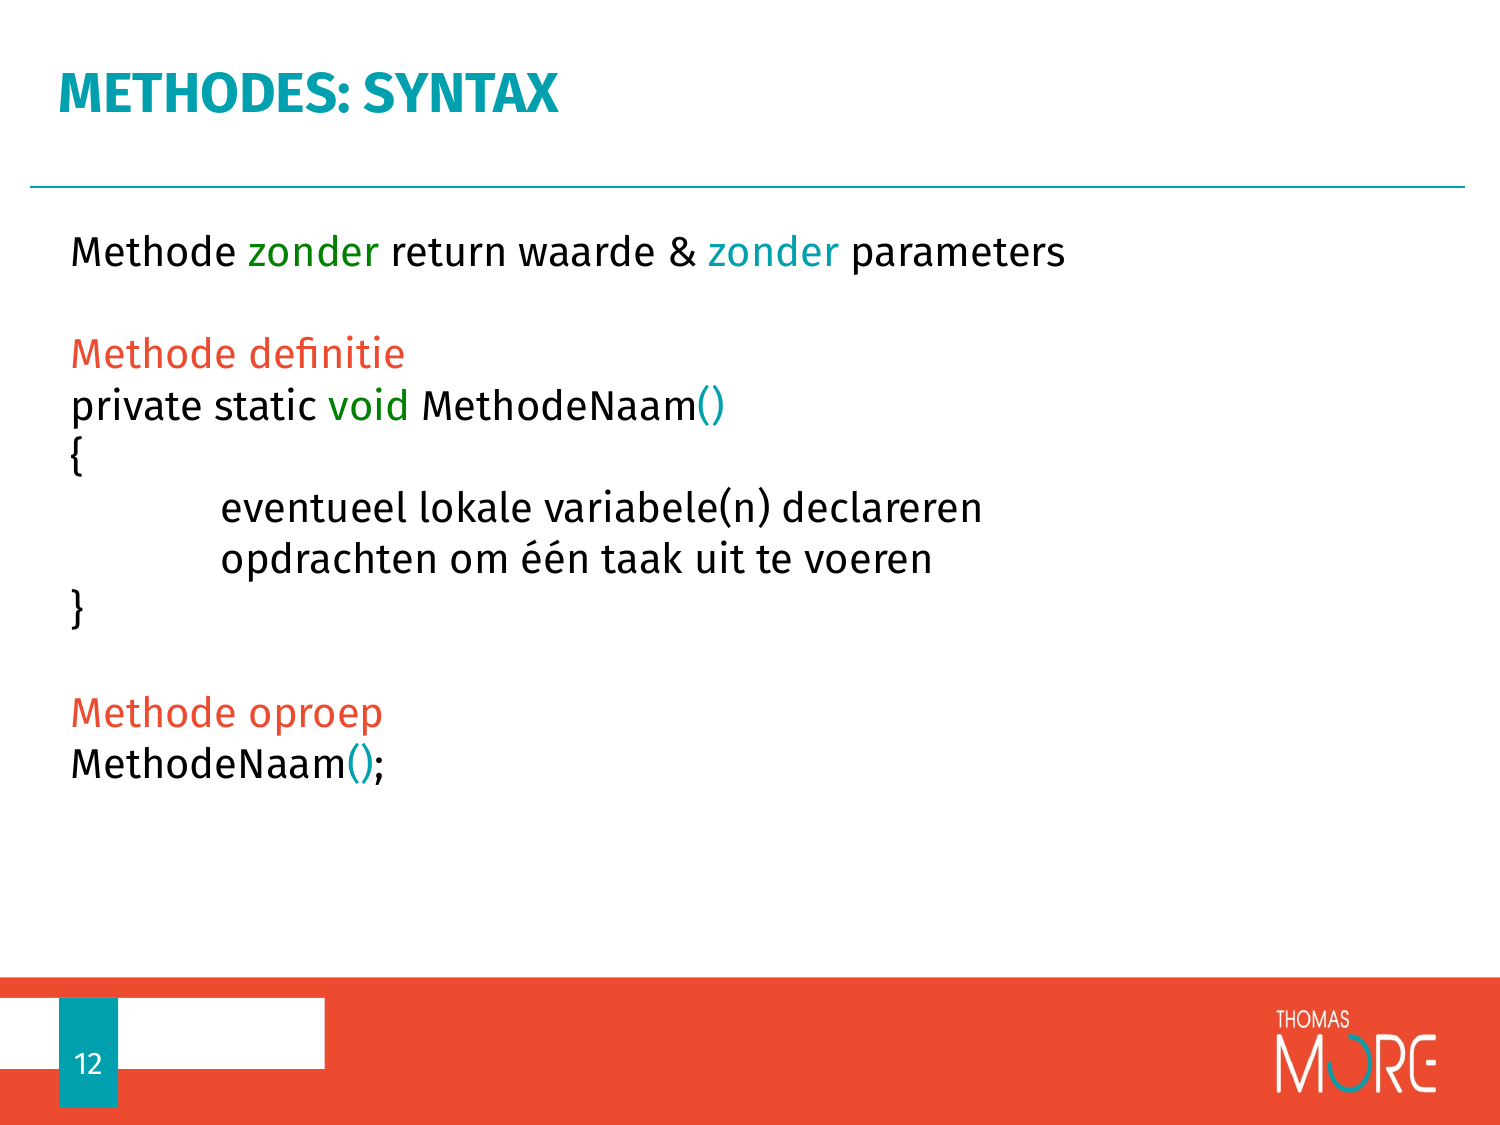

# METHODES: SYNTAX
Methode zonder return waarde & zonder parameters

Methode definitie
private static void MethodeNaam()
{
	eventueel lokale variabele(n) declareren
	opdrachten om één taak uit te voeren
}

Methode oproep
MethodeNaam();
12